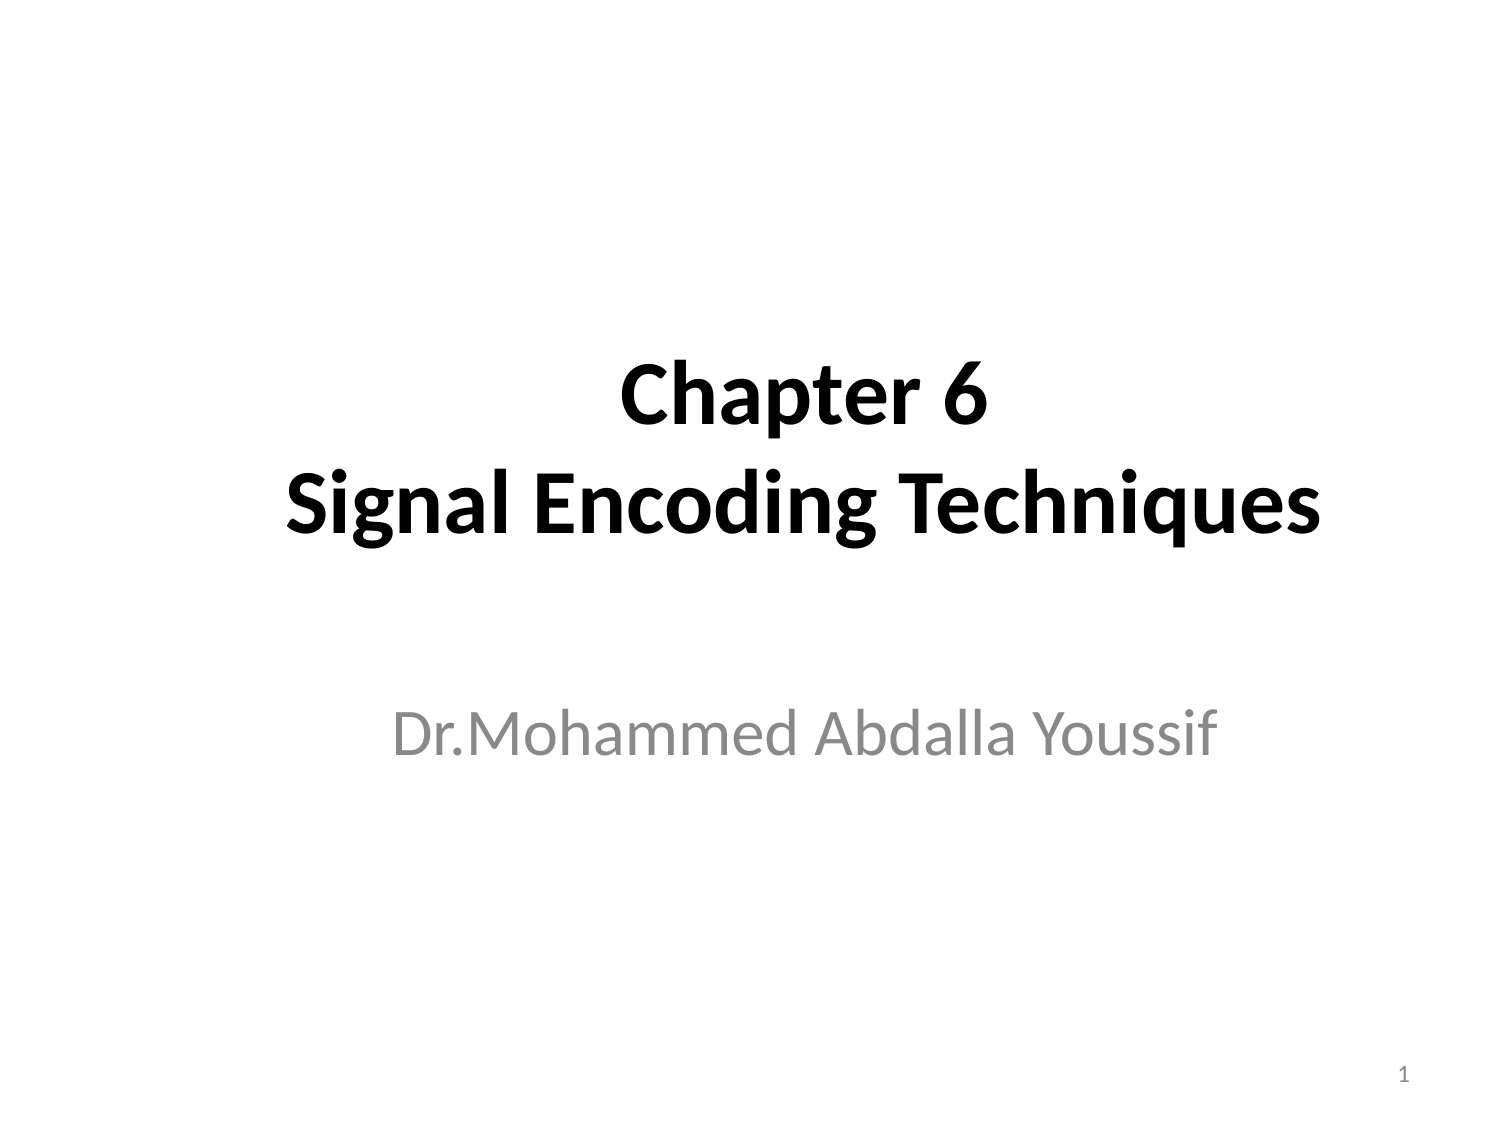

Chapter 6
Signal Encoding Techniques

Dr.Mohammed Abdalla Youssif

1